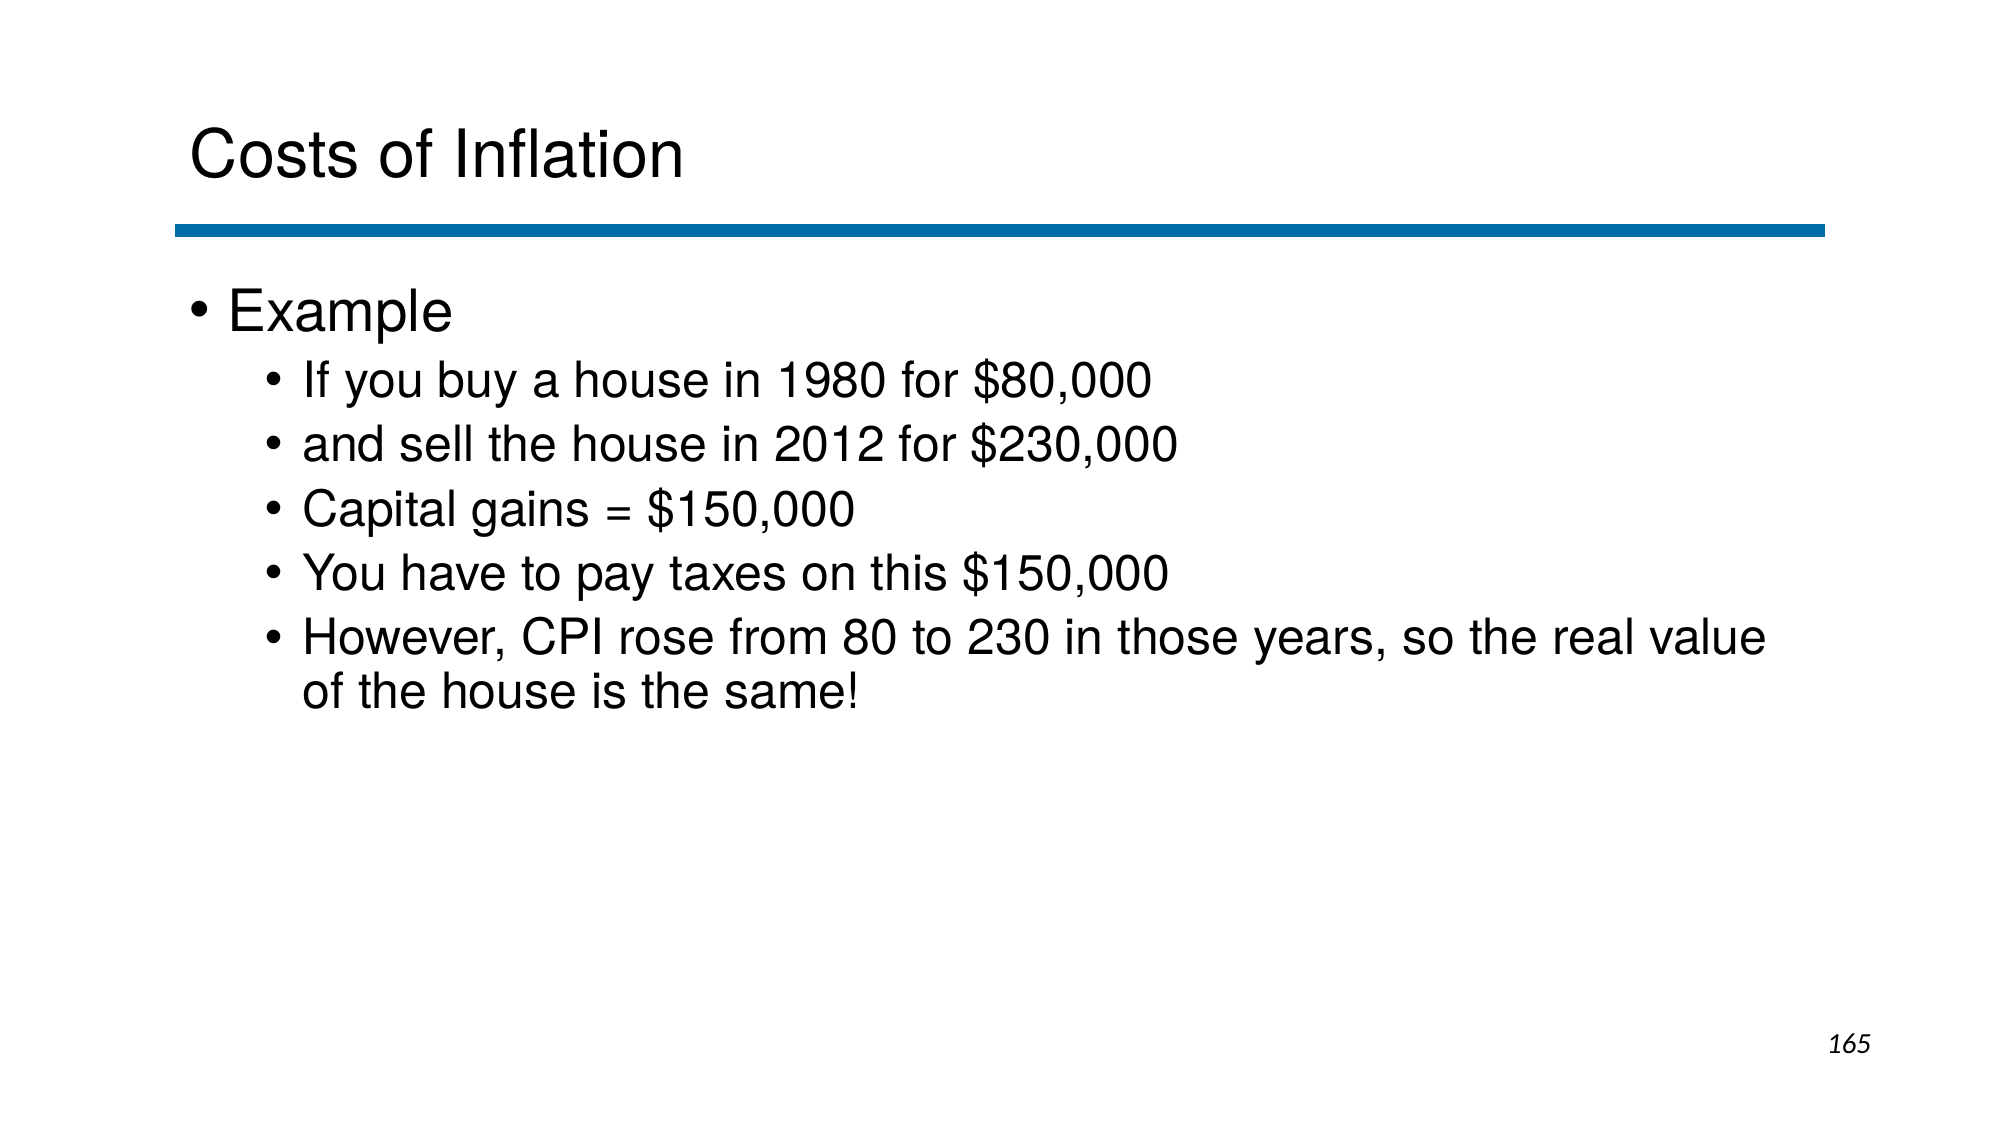

# Costs of Inflation
Example
If you buy a house in 1980 for $80,000
and sell the house in 2012 for $230,000
Capital gains = $150,000
You have to pay taxes on this $150,000
However, CPI rose from 80 to 230 in those years, so the real value of the house is the same!